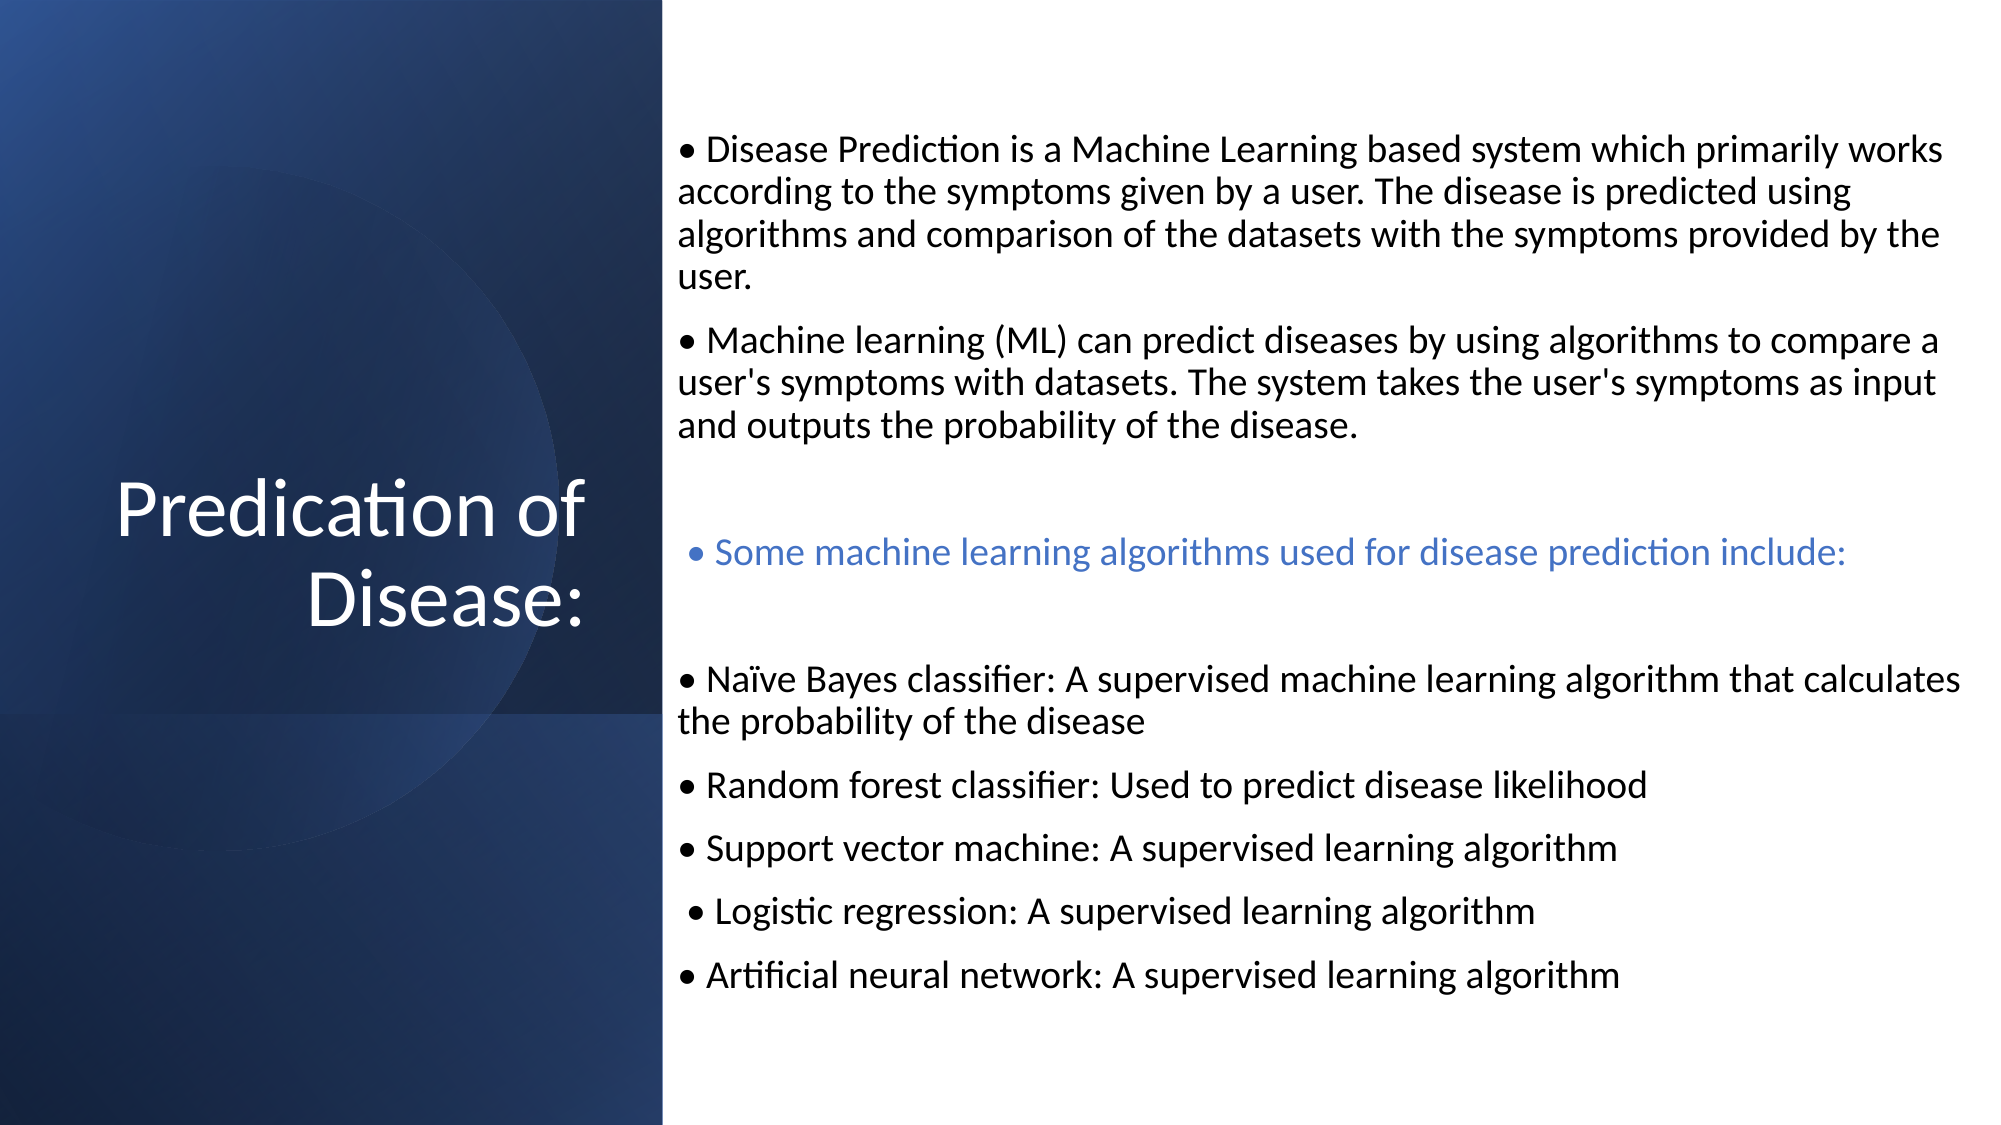

• Disease Prediction is a Machine Learning based system which primarily works according to the symptoms given by a user. The disease is predicted using algorithms and comparison of the datasets with the symptoms provided by the user.
• Machine learning (ML) can predict diseases by using algorithms to compare a user's symptoms with datasets. The system takes the user's symptoms as input and outputs the probability of the disease.

 • Some machine learning algorithms used for disease prediction include:

• Naïve Bayes classifier: A supervised machine learning algorithm that calculates the probability of the disease
• Random forest classifier: Used to predict disease likelihood
• Support vector machine: A supervised learning algorithm
 • Logistic regression: A supervised learning algorithm
• Artificial neural network: A supervised learning algorithm
# Predication of Disease: